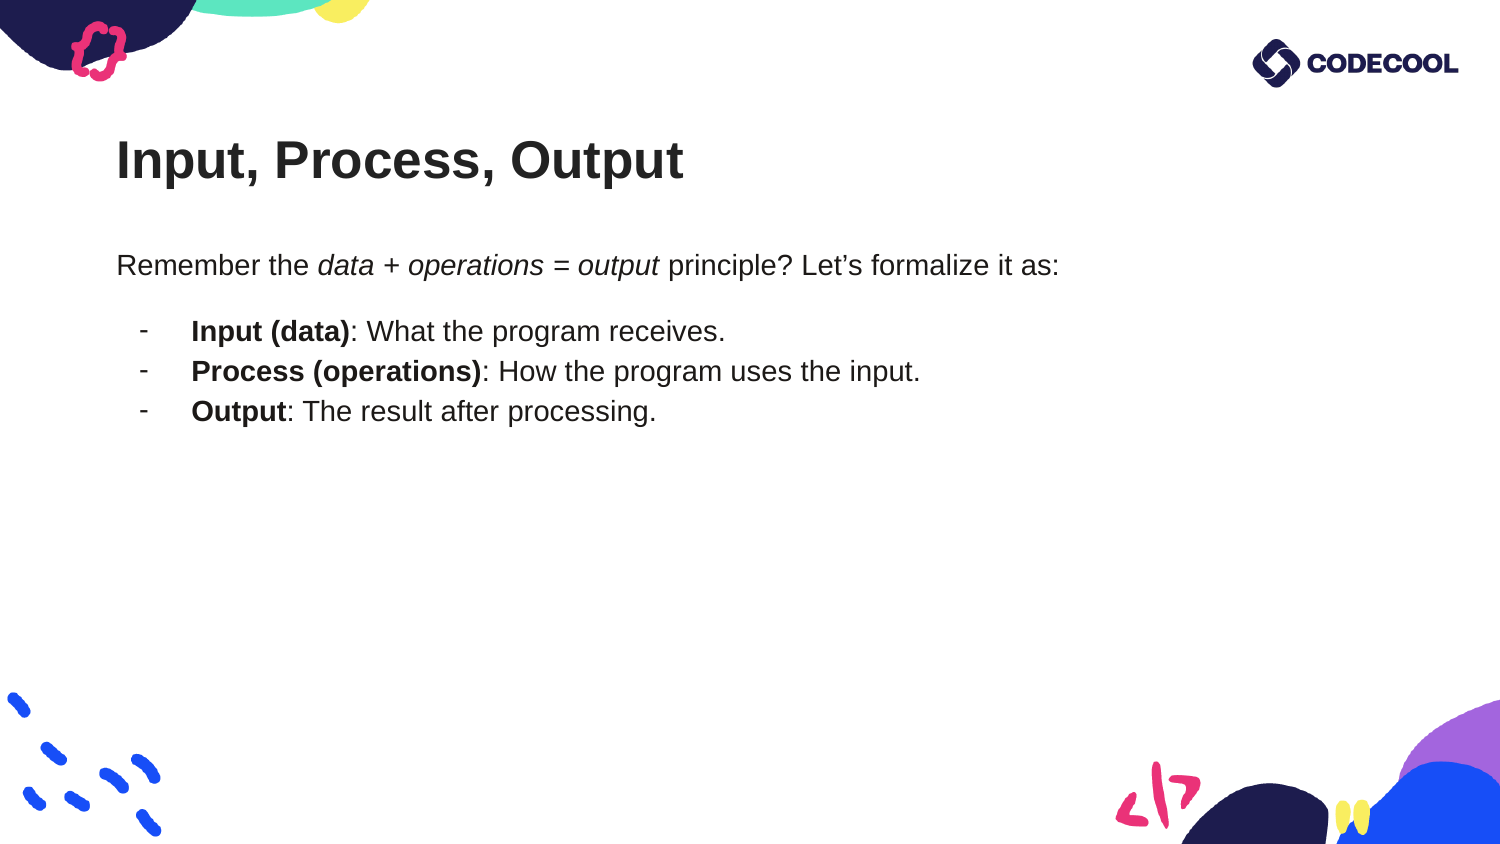

# Input, Process, Output
Remember the data + operations = output principle? Let’s formalize it as:
Input (data): What the program receives.
Process (operations): How the program uses the input.
Output: The result after processing.